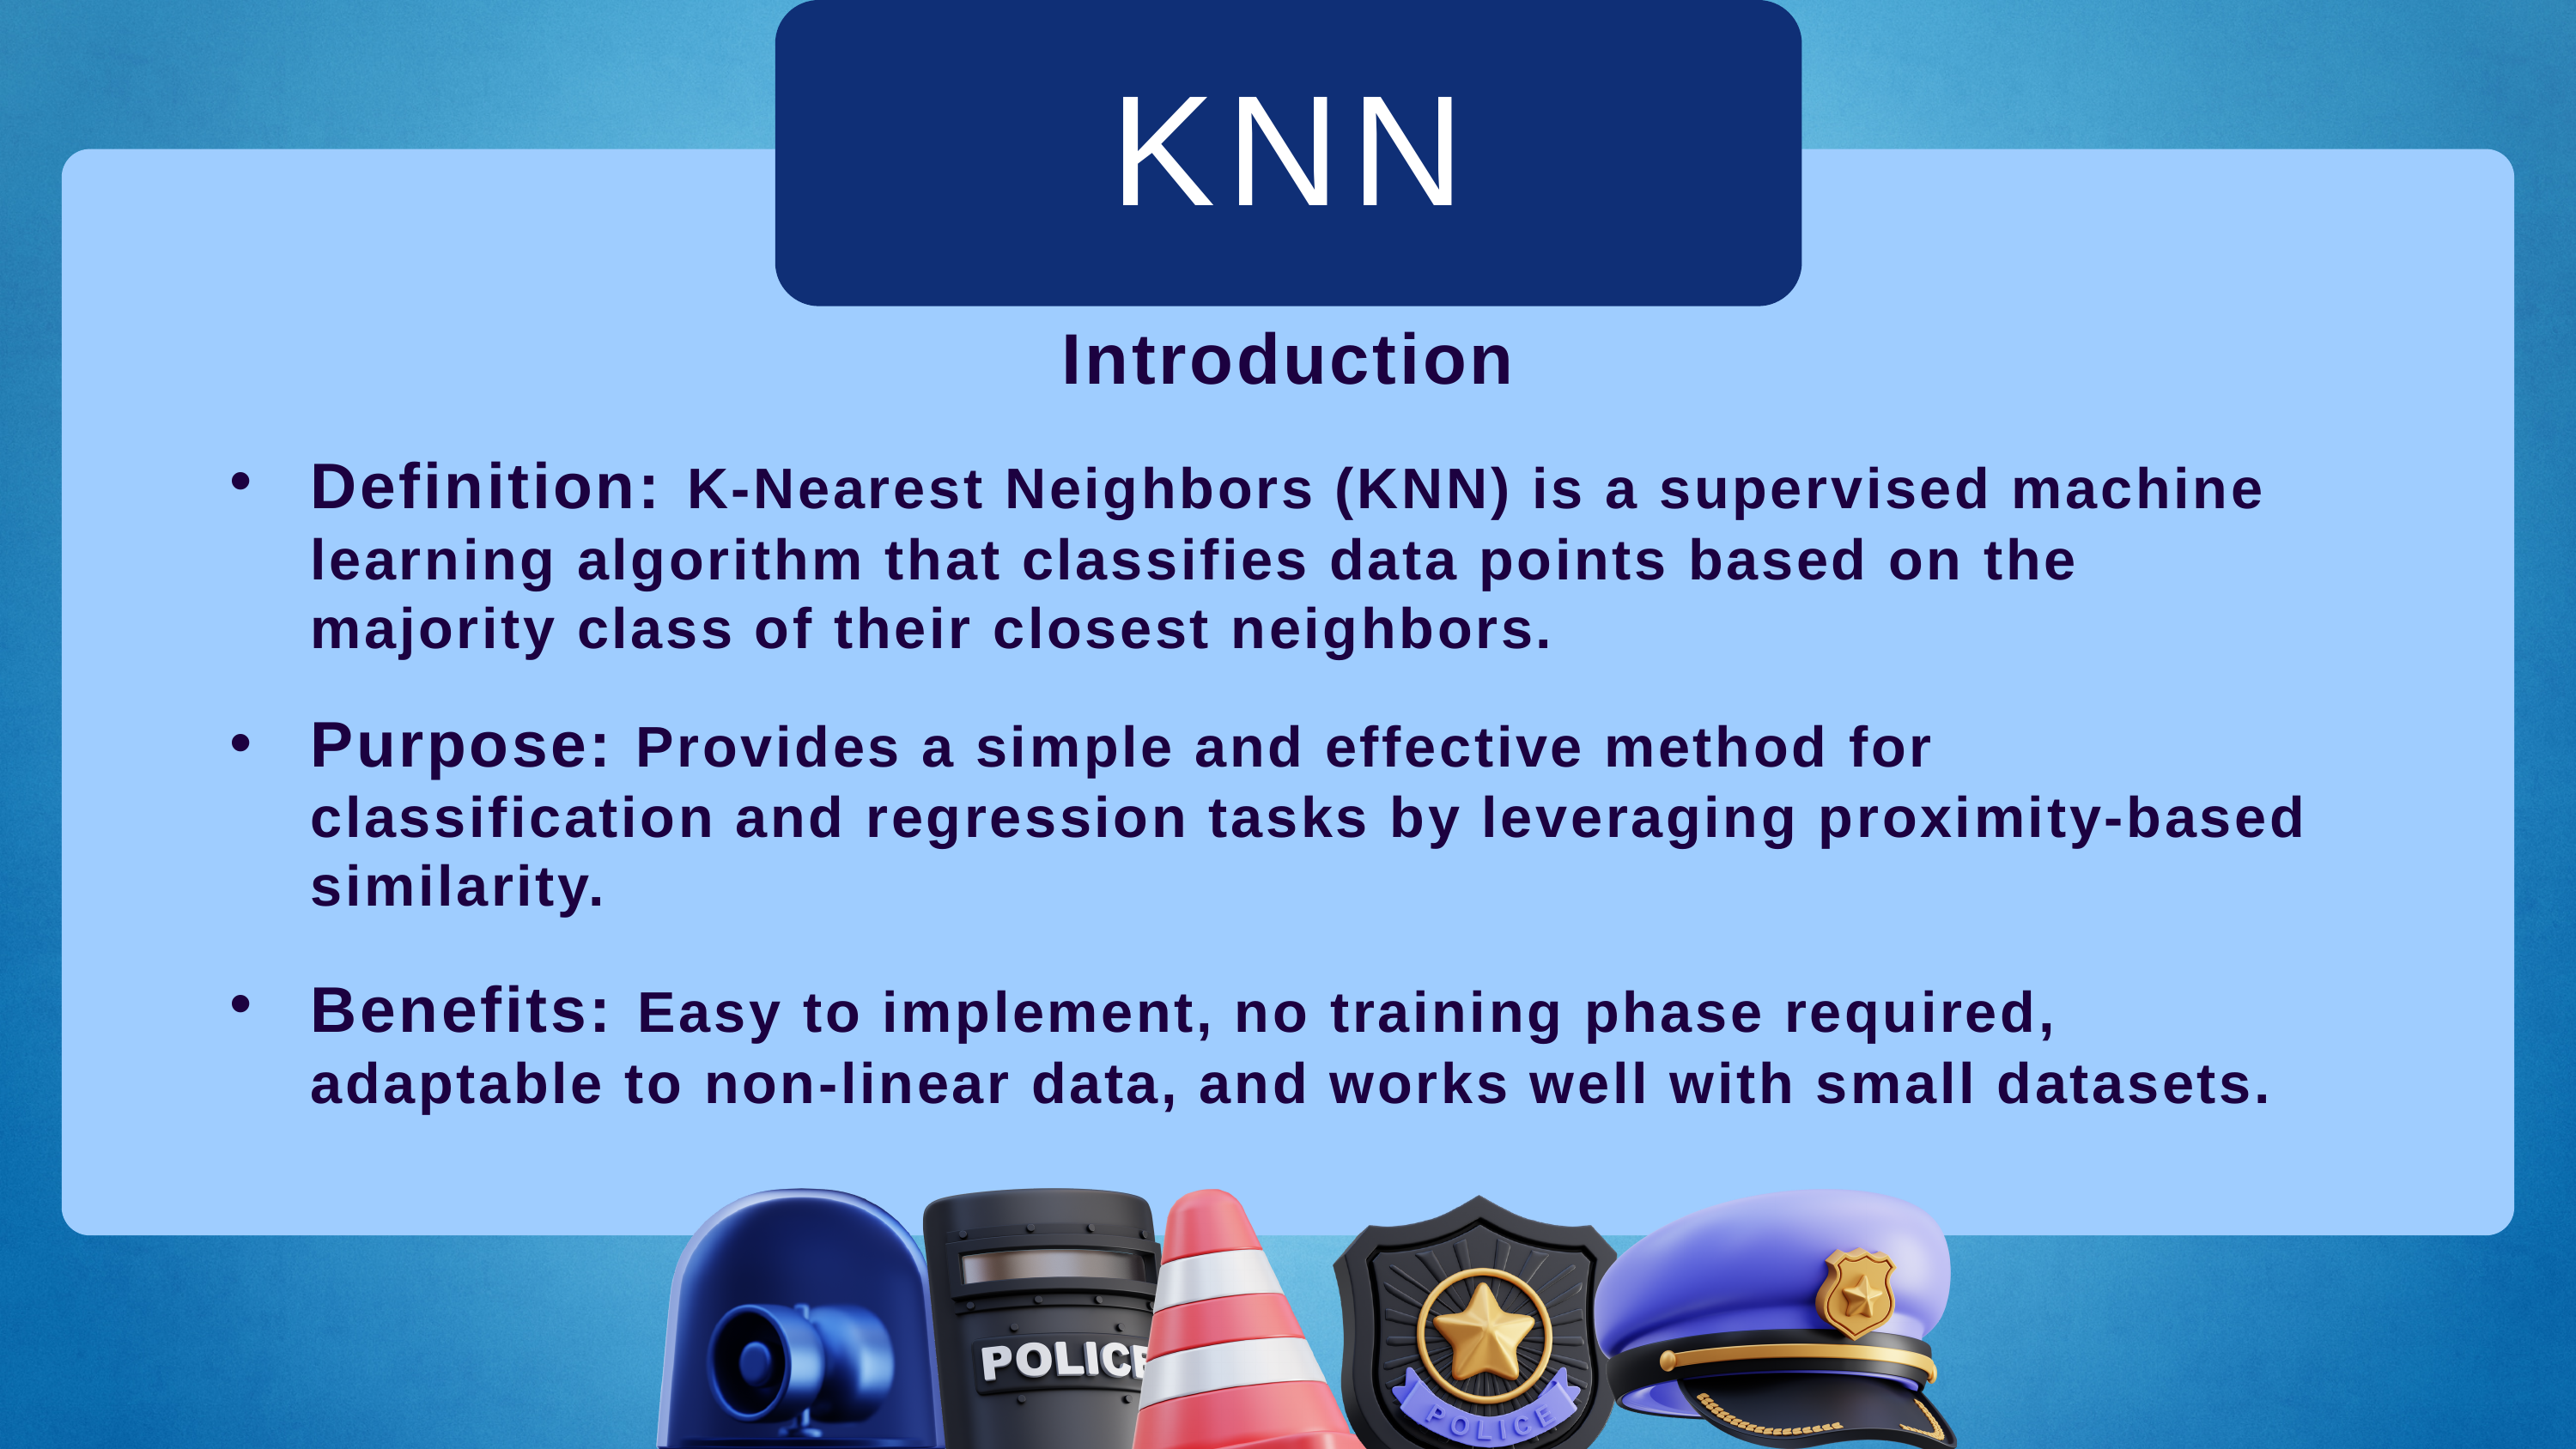

KNN

Introduction

Definition: K-Nearest Neighbors (KNN) is a supervised machine learning algorithm that classifies data points based on the majority class of their closest neighbors.

Purpose: Provides a simple and effective method for classification and regression tasks by leveraging proximity-based similarity.

Benefits: Easy to implement, no training phase required, adaptable to non-linear data, and works well with small datasets.